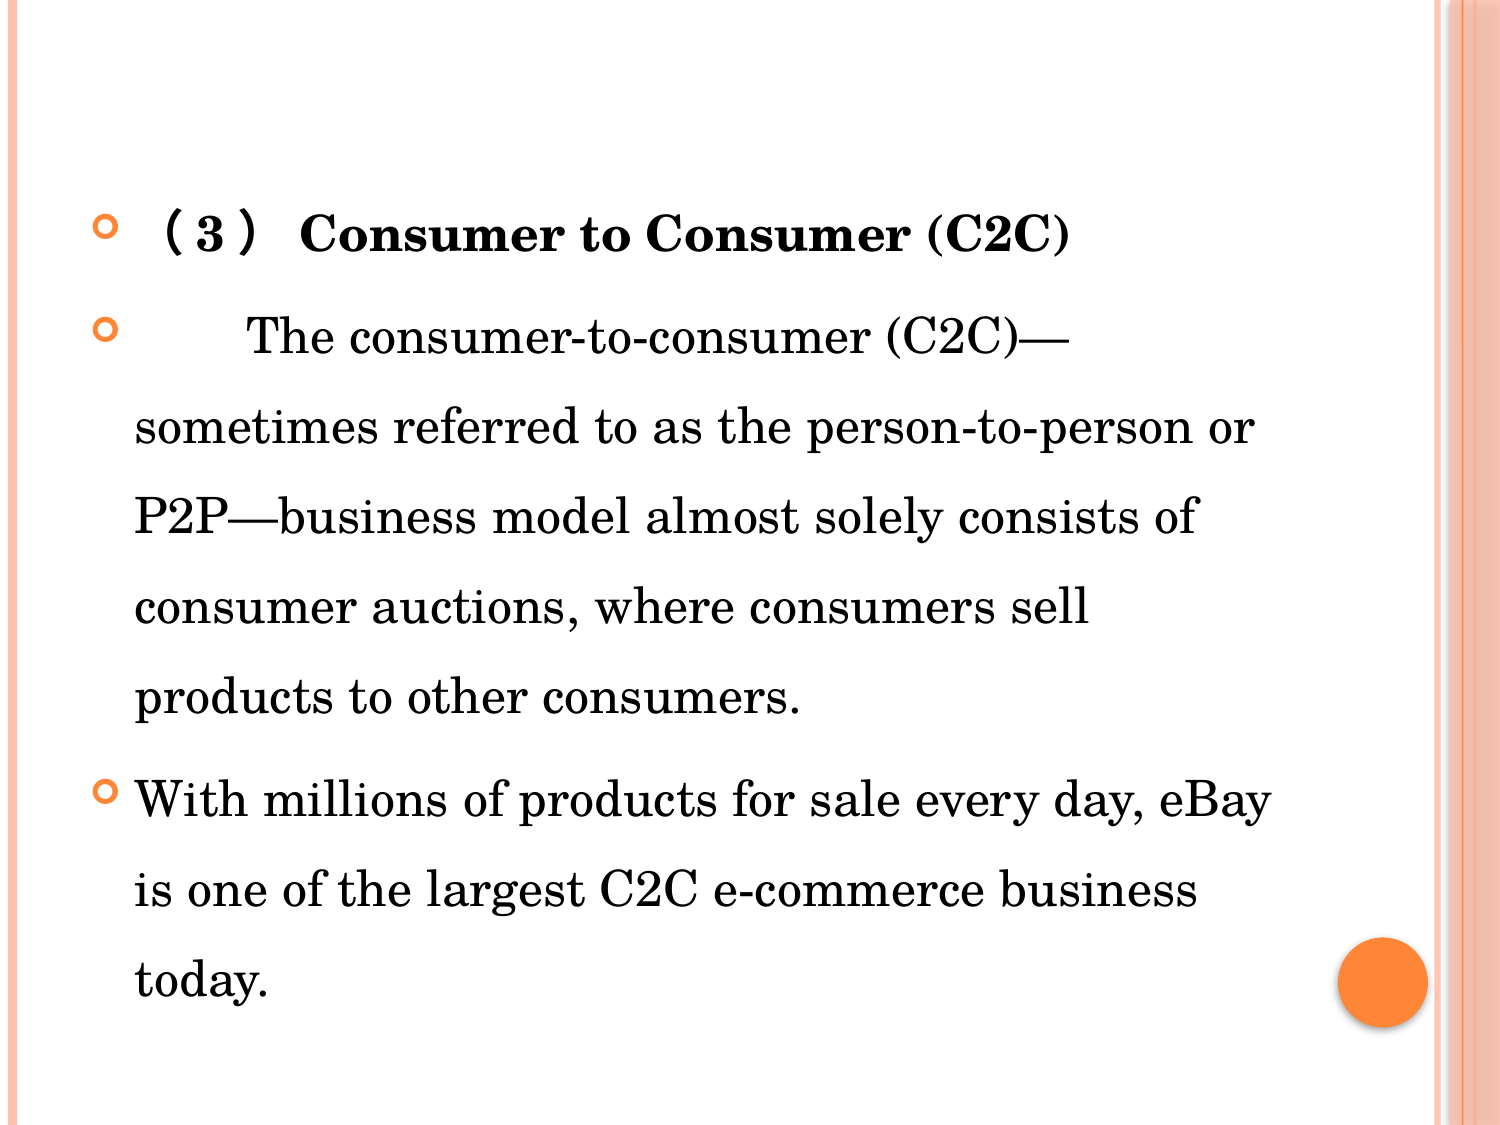

（3）Consumer to Consumer (C2C)
　　The consumer-to-consumer (C2C)—sometimes referred to as the person-to-person or P2P—business model almost solely consists of consumer auctions, where consumers sell products to other consumers.
With millions of products for sale every day, eBay is one of the largest C2C e-commerce business today.